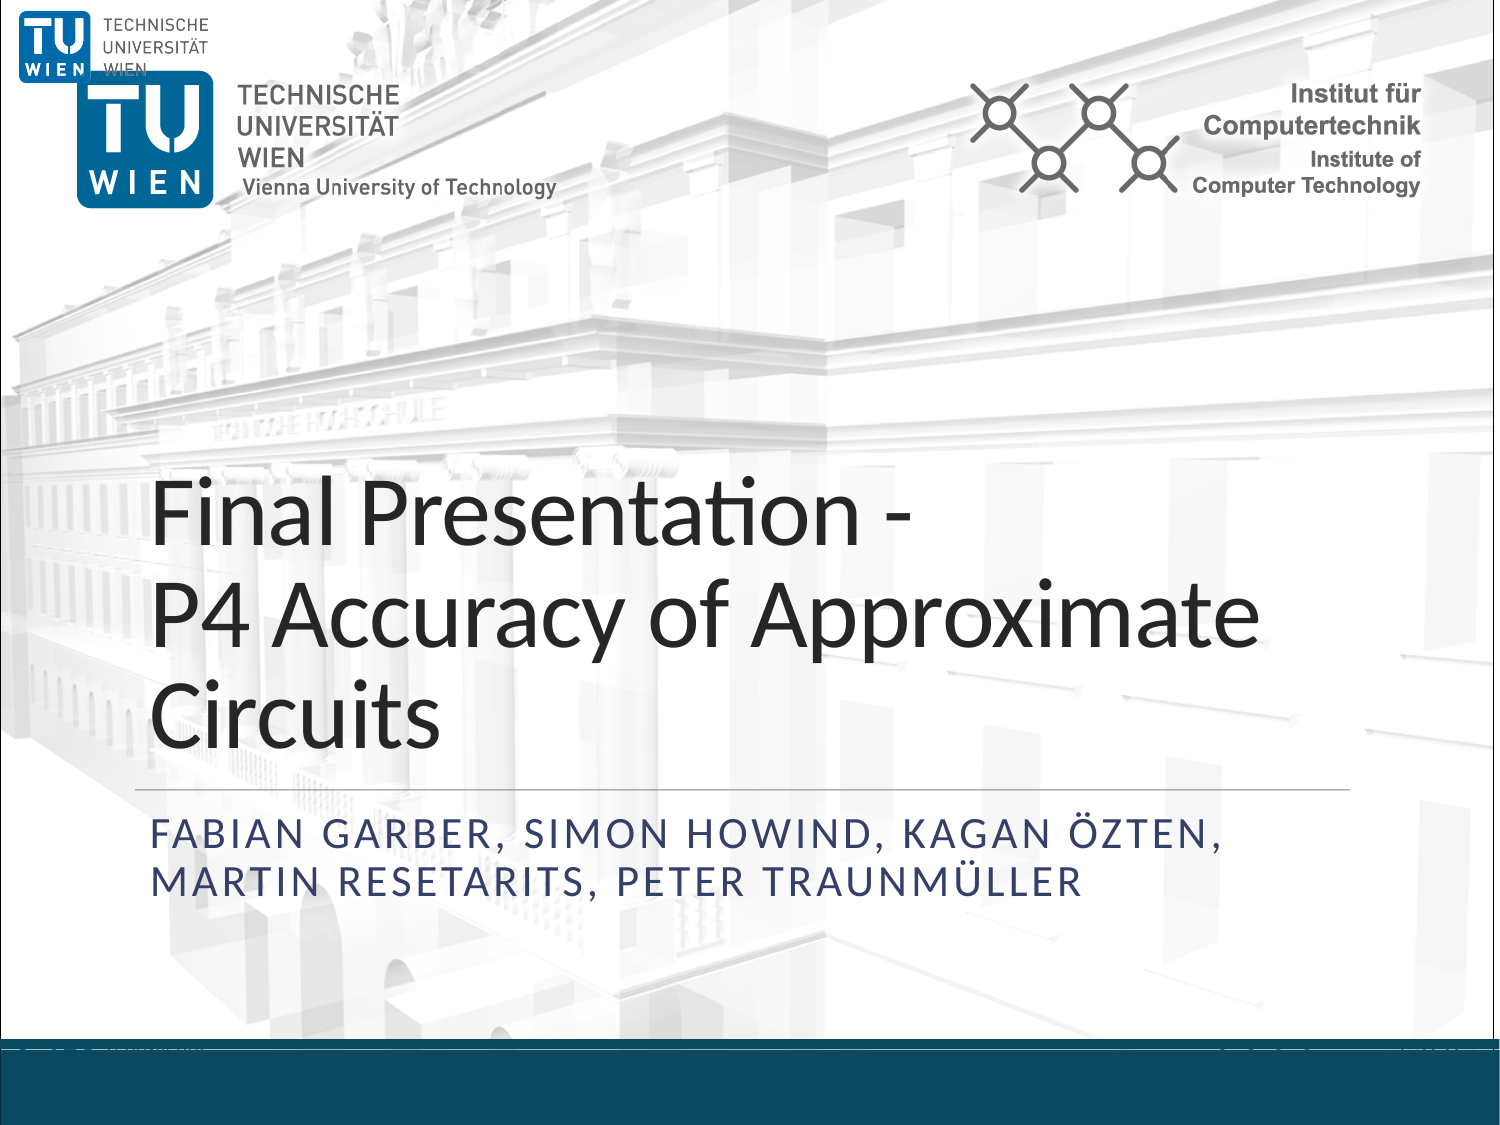

Final Presentation -
P4 Accuracy of Approximate Circuits
Fabian Garber, Simon Howind, Kagan Özten, Martin Resetarits, Peter Traunmüller